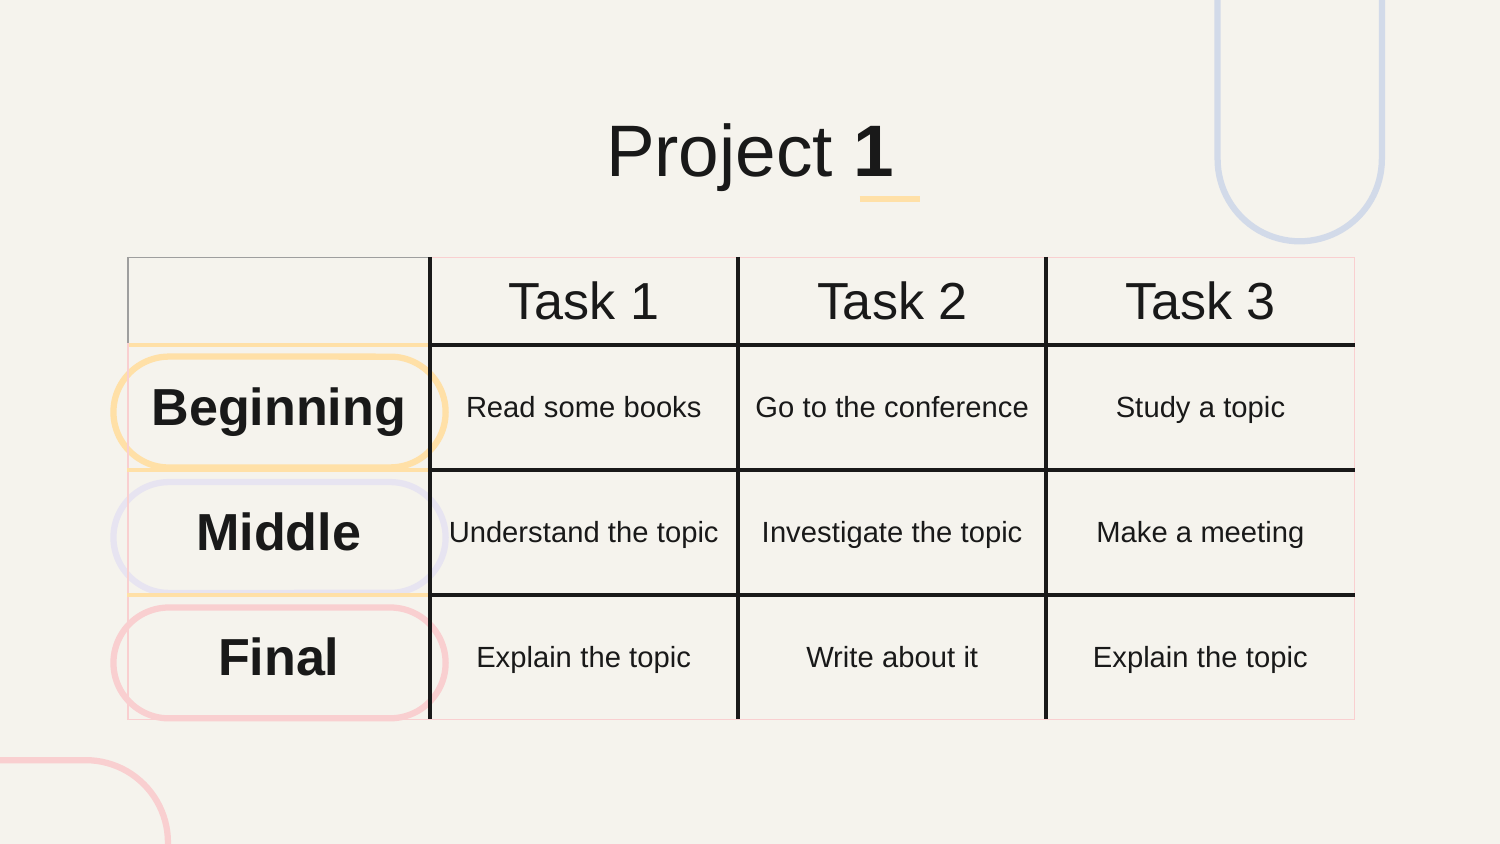

# Project 1
|  | Task 1 | Task 2 | Task 3 |
| --- | --- | --- | --- |
| Beginning | Read some books | Go to the conference | Study a topic |
| Middle | Understand the topic | Investigate the topic | Make a meeting |
| Final | Explain the topic | Write about it | Explain the topic |